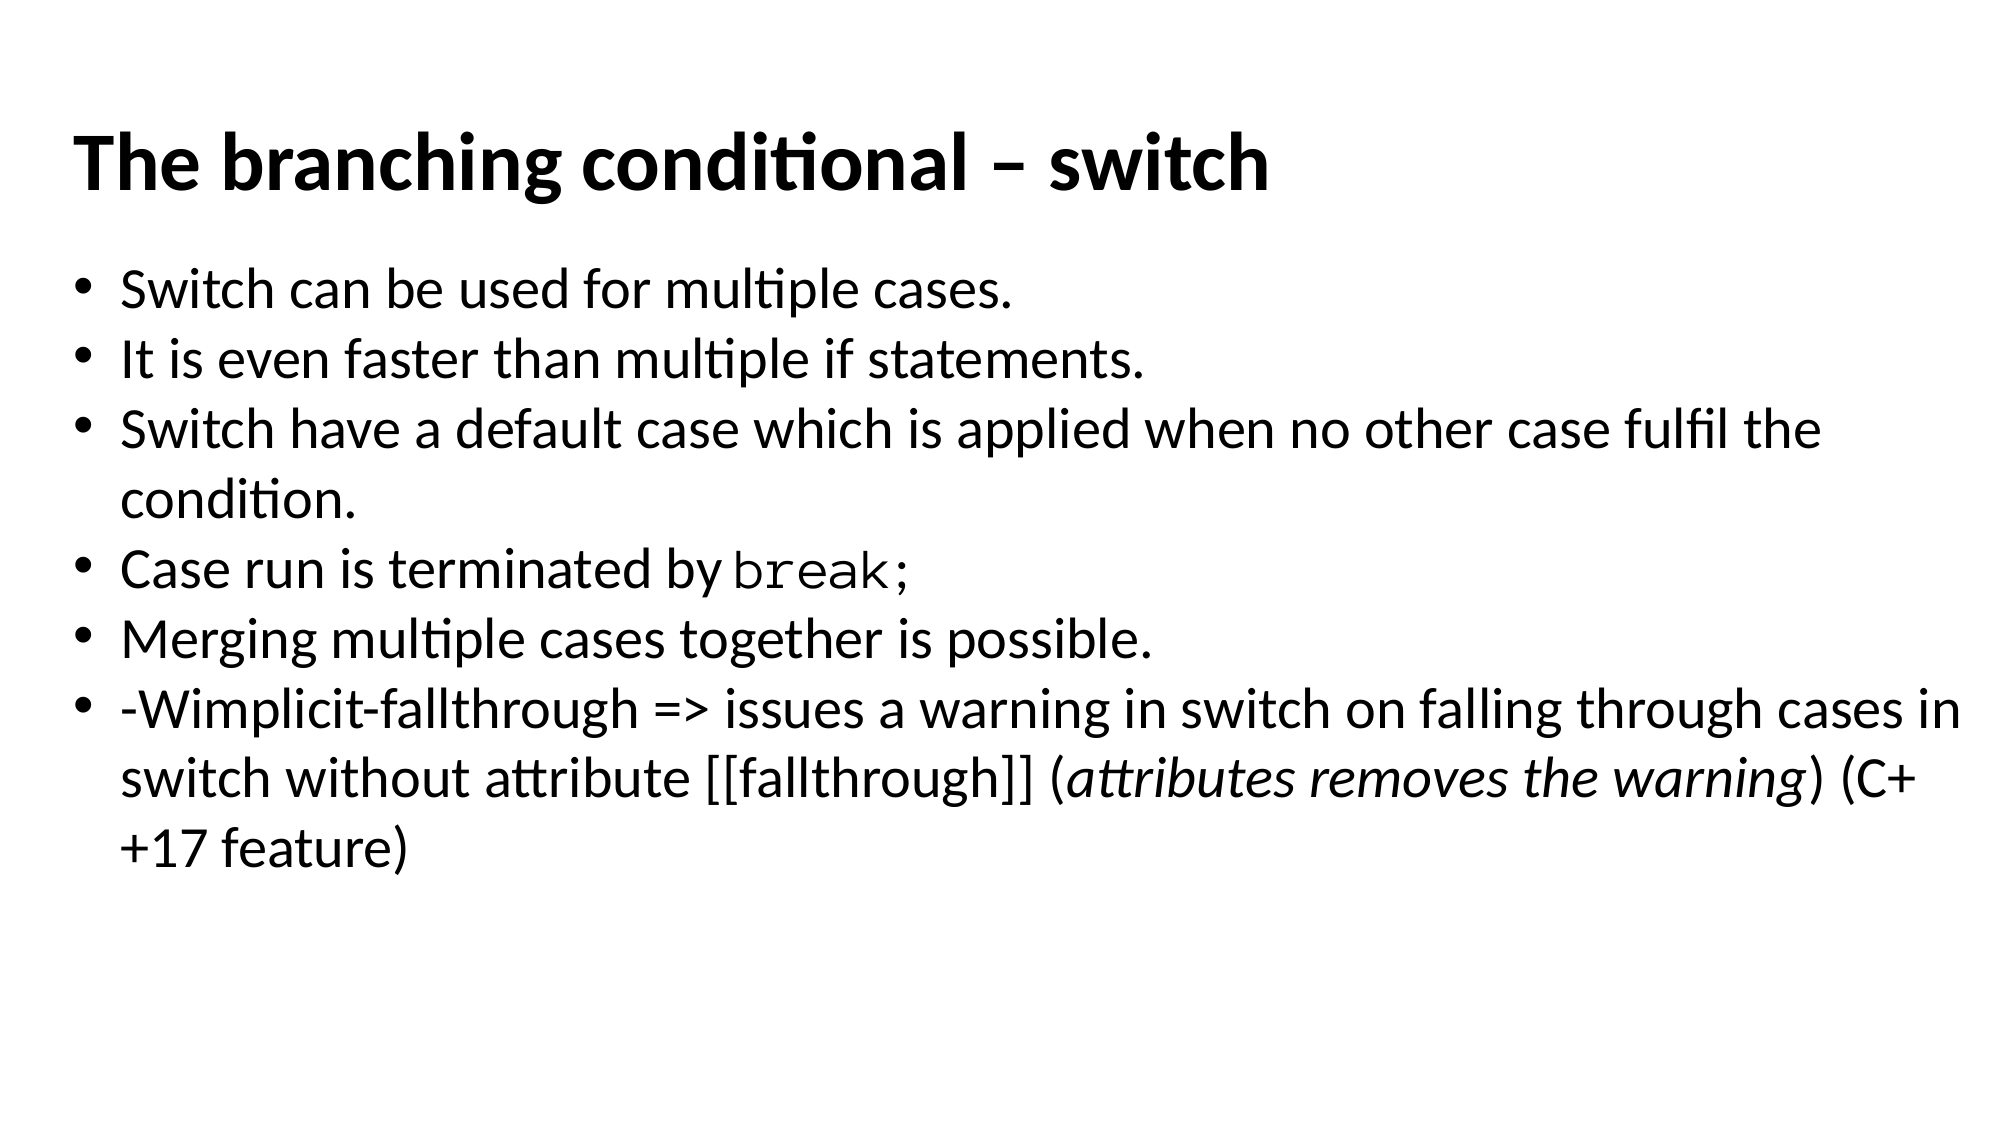

The branching conditional – switch
Switch can be used for multiple cases.
It is even faster than multiple if statements.
Switch have a default case which is applied when no other case fulfil the condition.
Case run is terminated by break;
Merging multiple cases together is possible.
-Wimplicit-fallthrough => issues a warning in switch on falling through cases in switch without attribute [[fallthrough]] (attributes removes the warning) (C++17 feature)